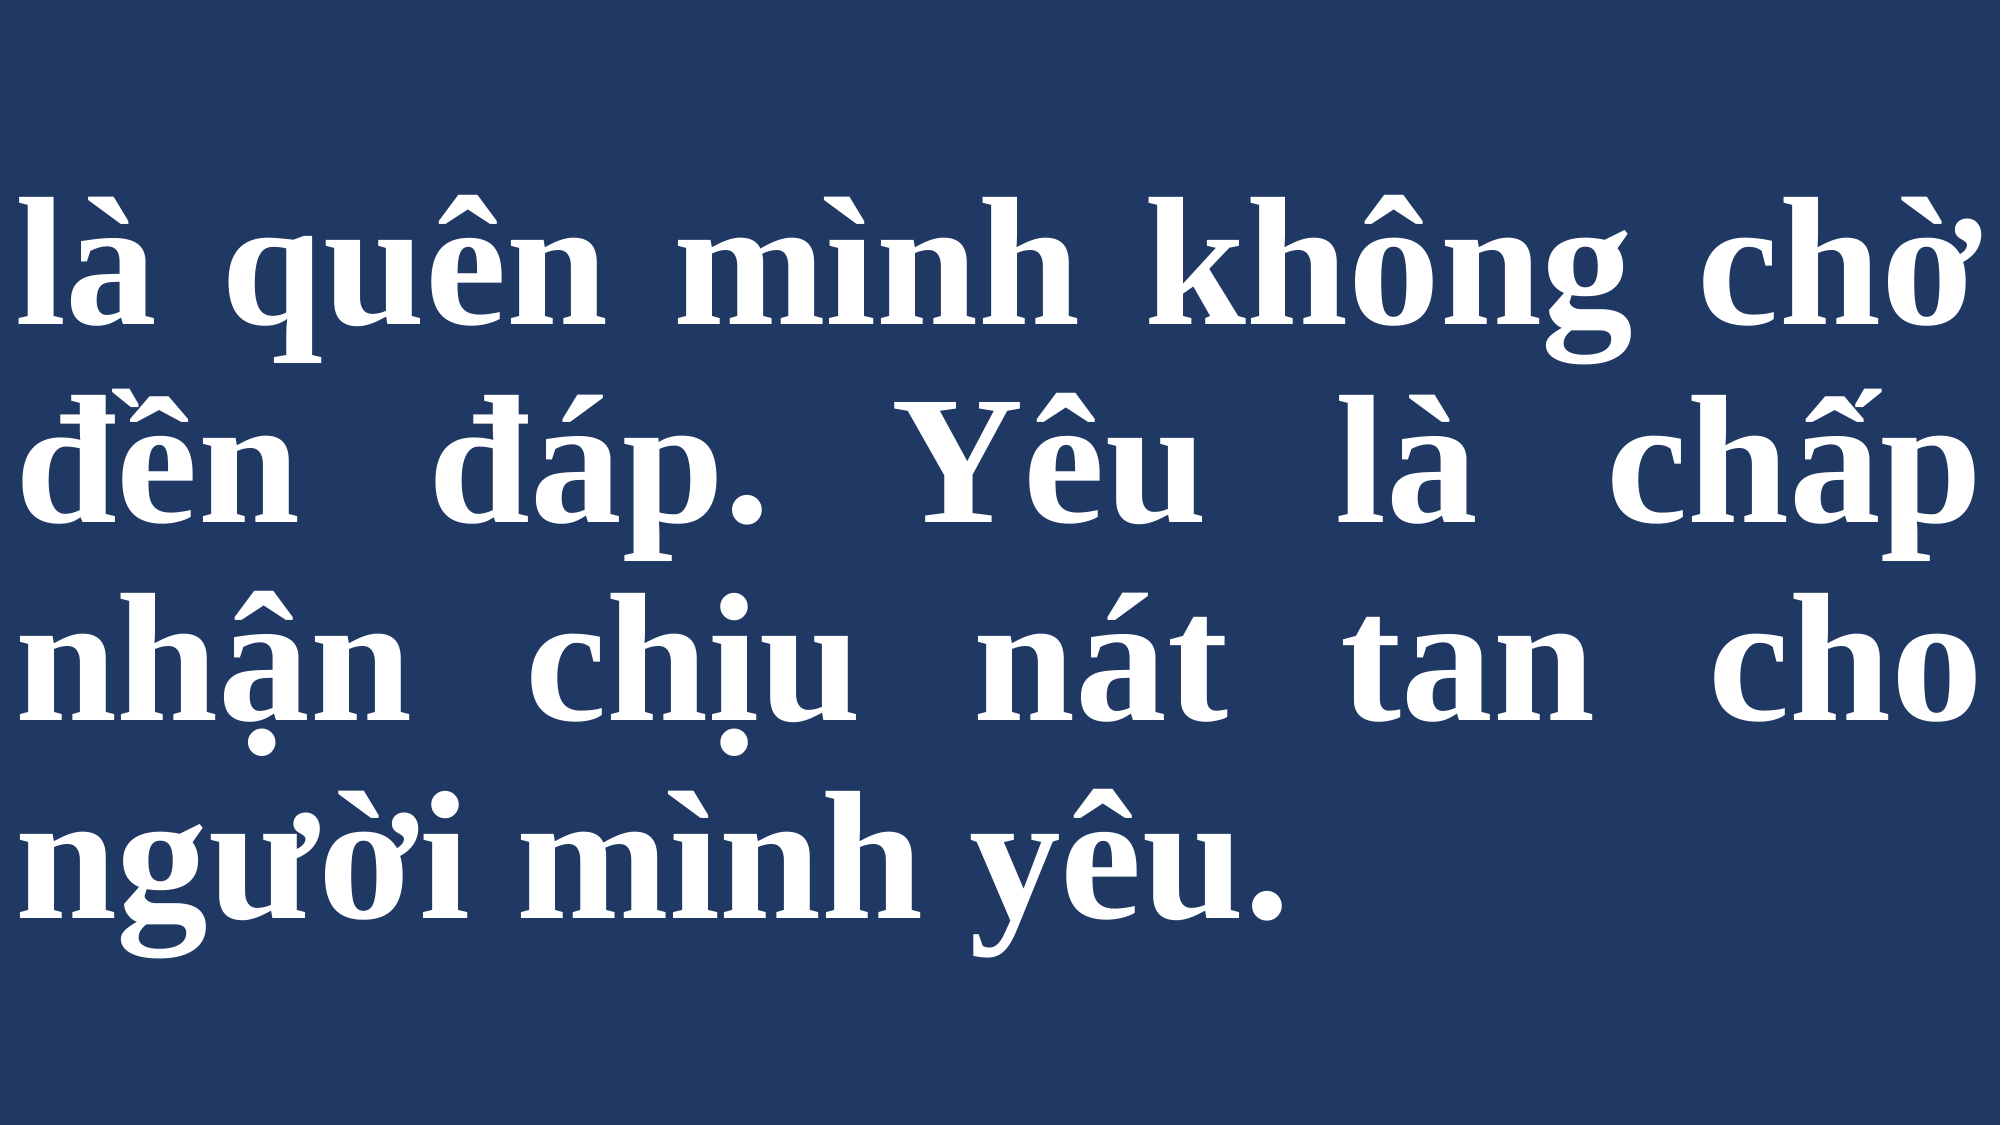

# là quên mình không chờ đền đáp. Yêu là chấp nhận chịu nát tan cho người mình yêu.